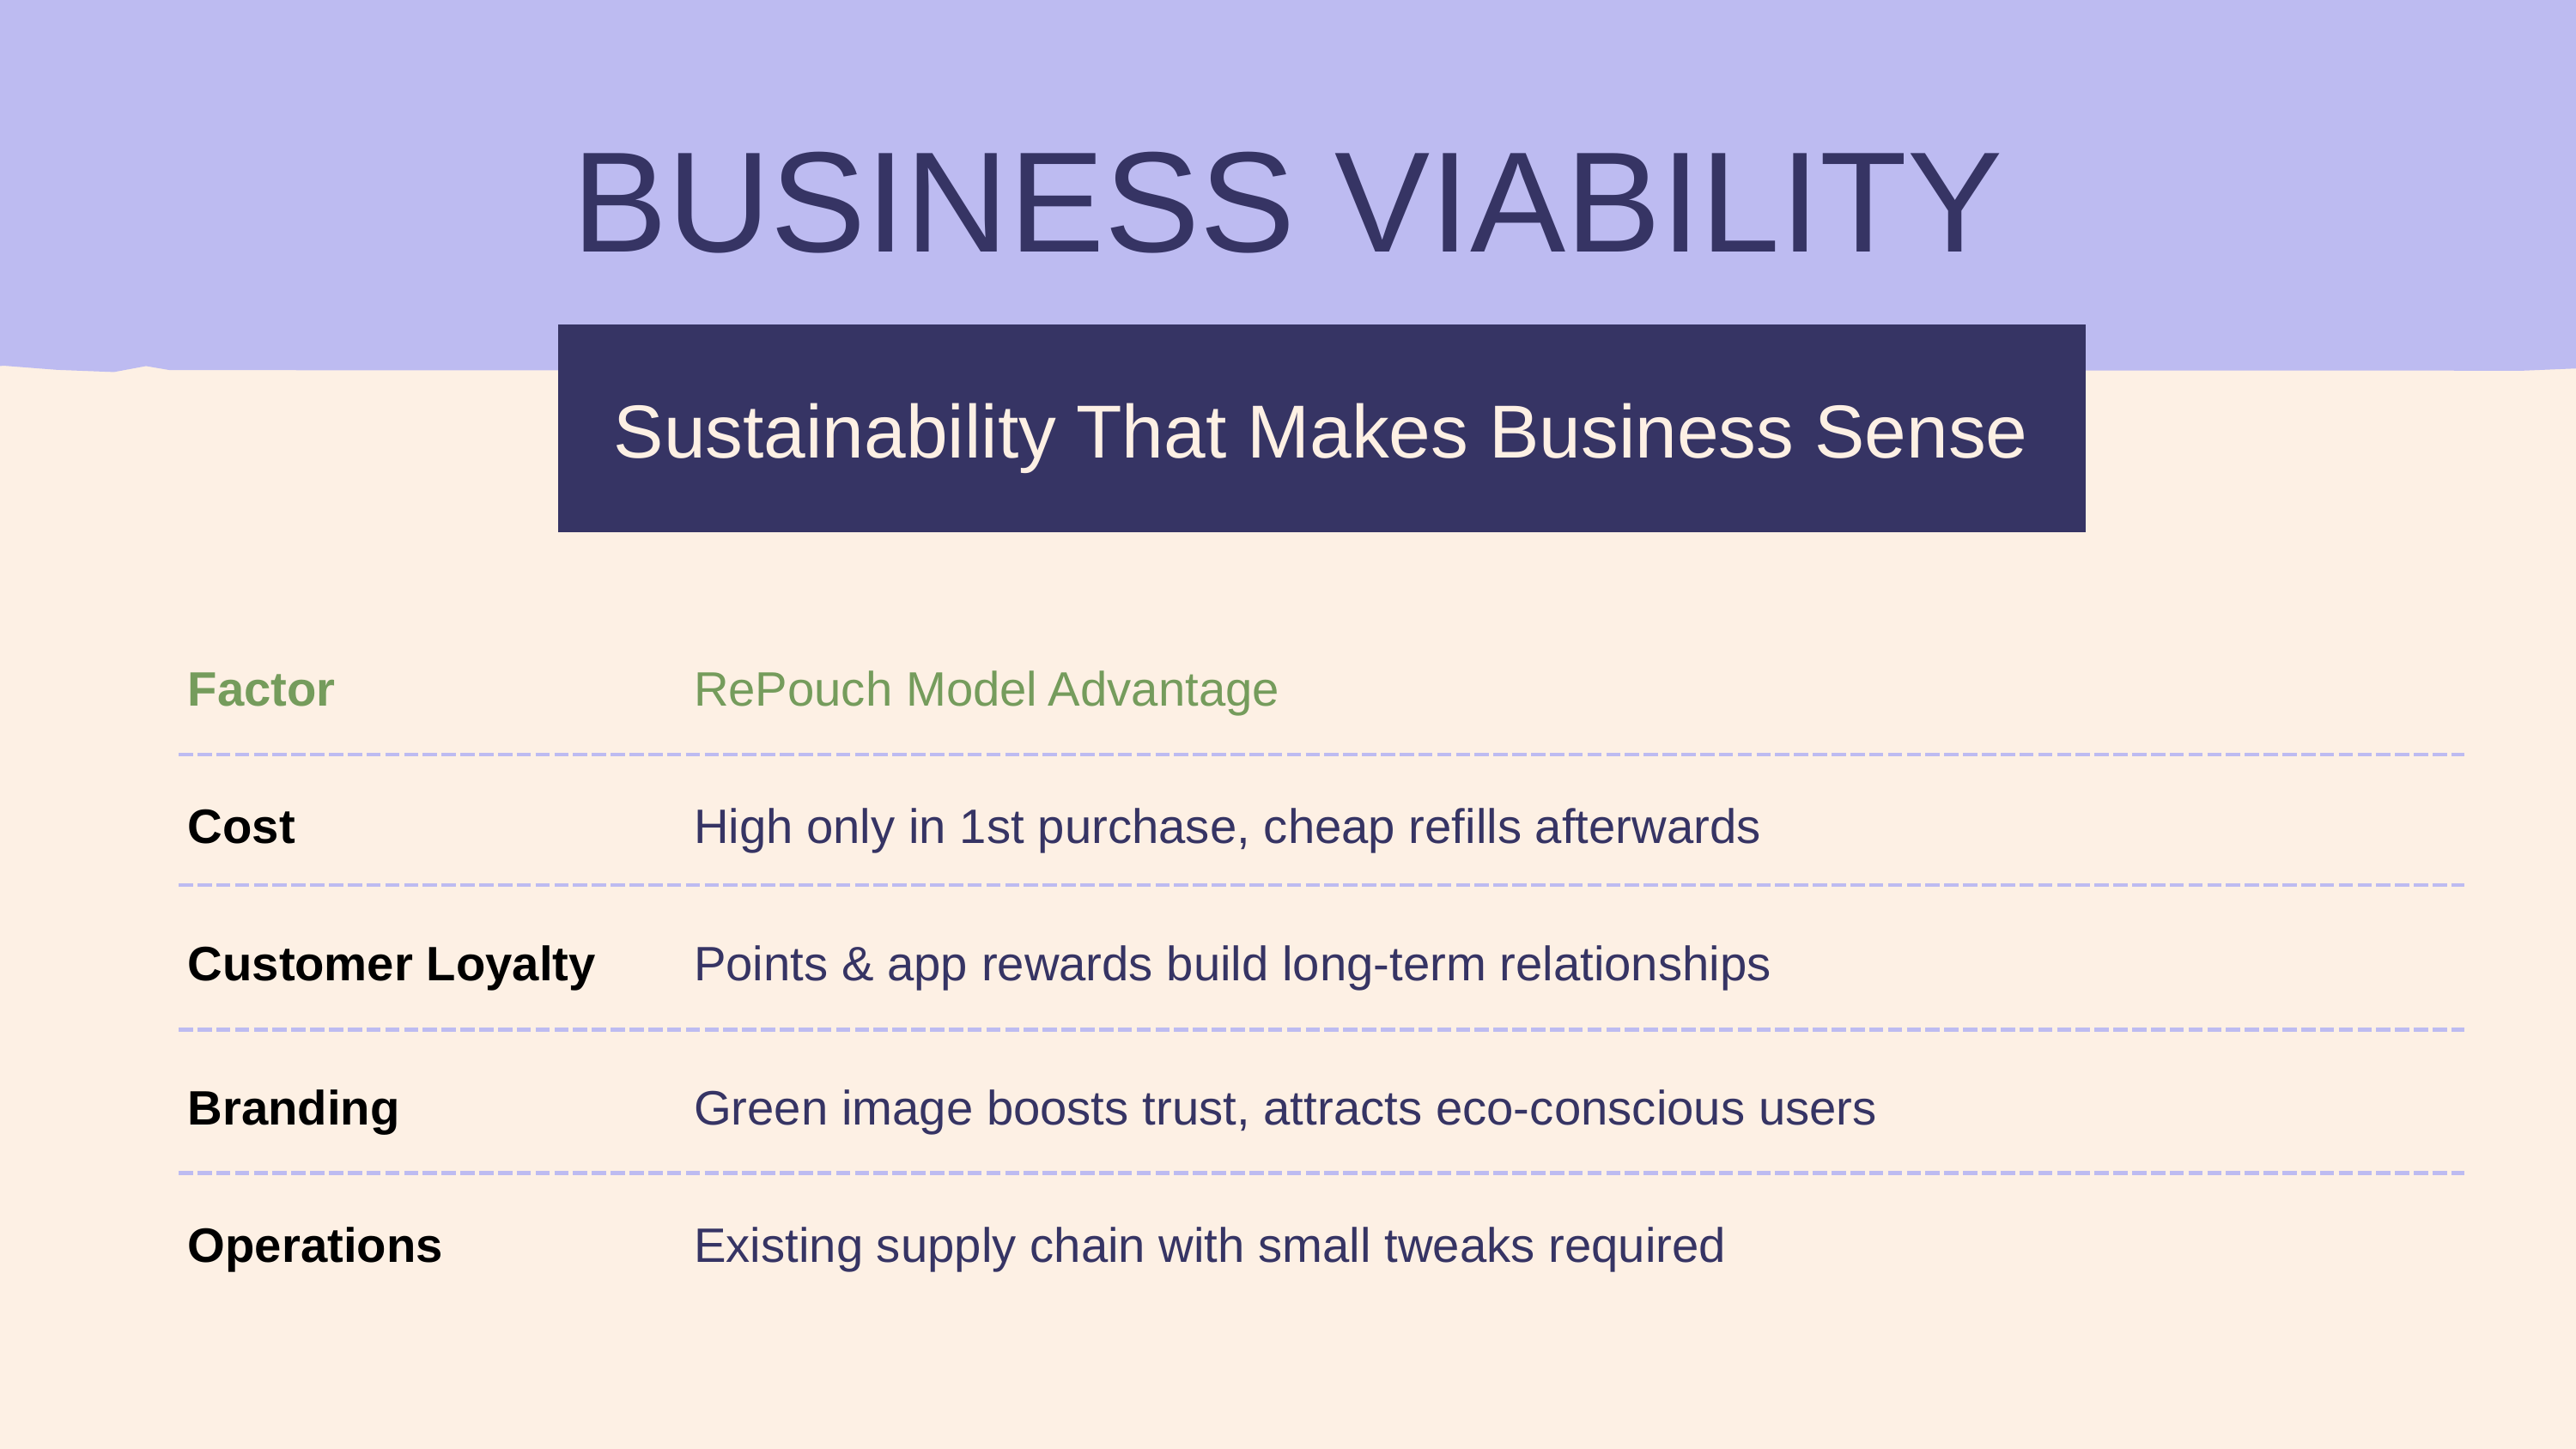

BUSINESS VIABILITY

Sustainability That Makes Business Sense

| Factor | RePouch Model Advantage |
| --- | --- |
| Cost | High only in 1st purchase, cheap refills afterwards |
| Customer Loyalty | Points & app rewards build long-term relationships |
| Branding | Green image boosts trust, attracts eco-conscious users |
| Operations | Existing supply chain with small tweaks required |